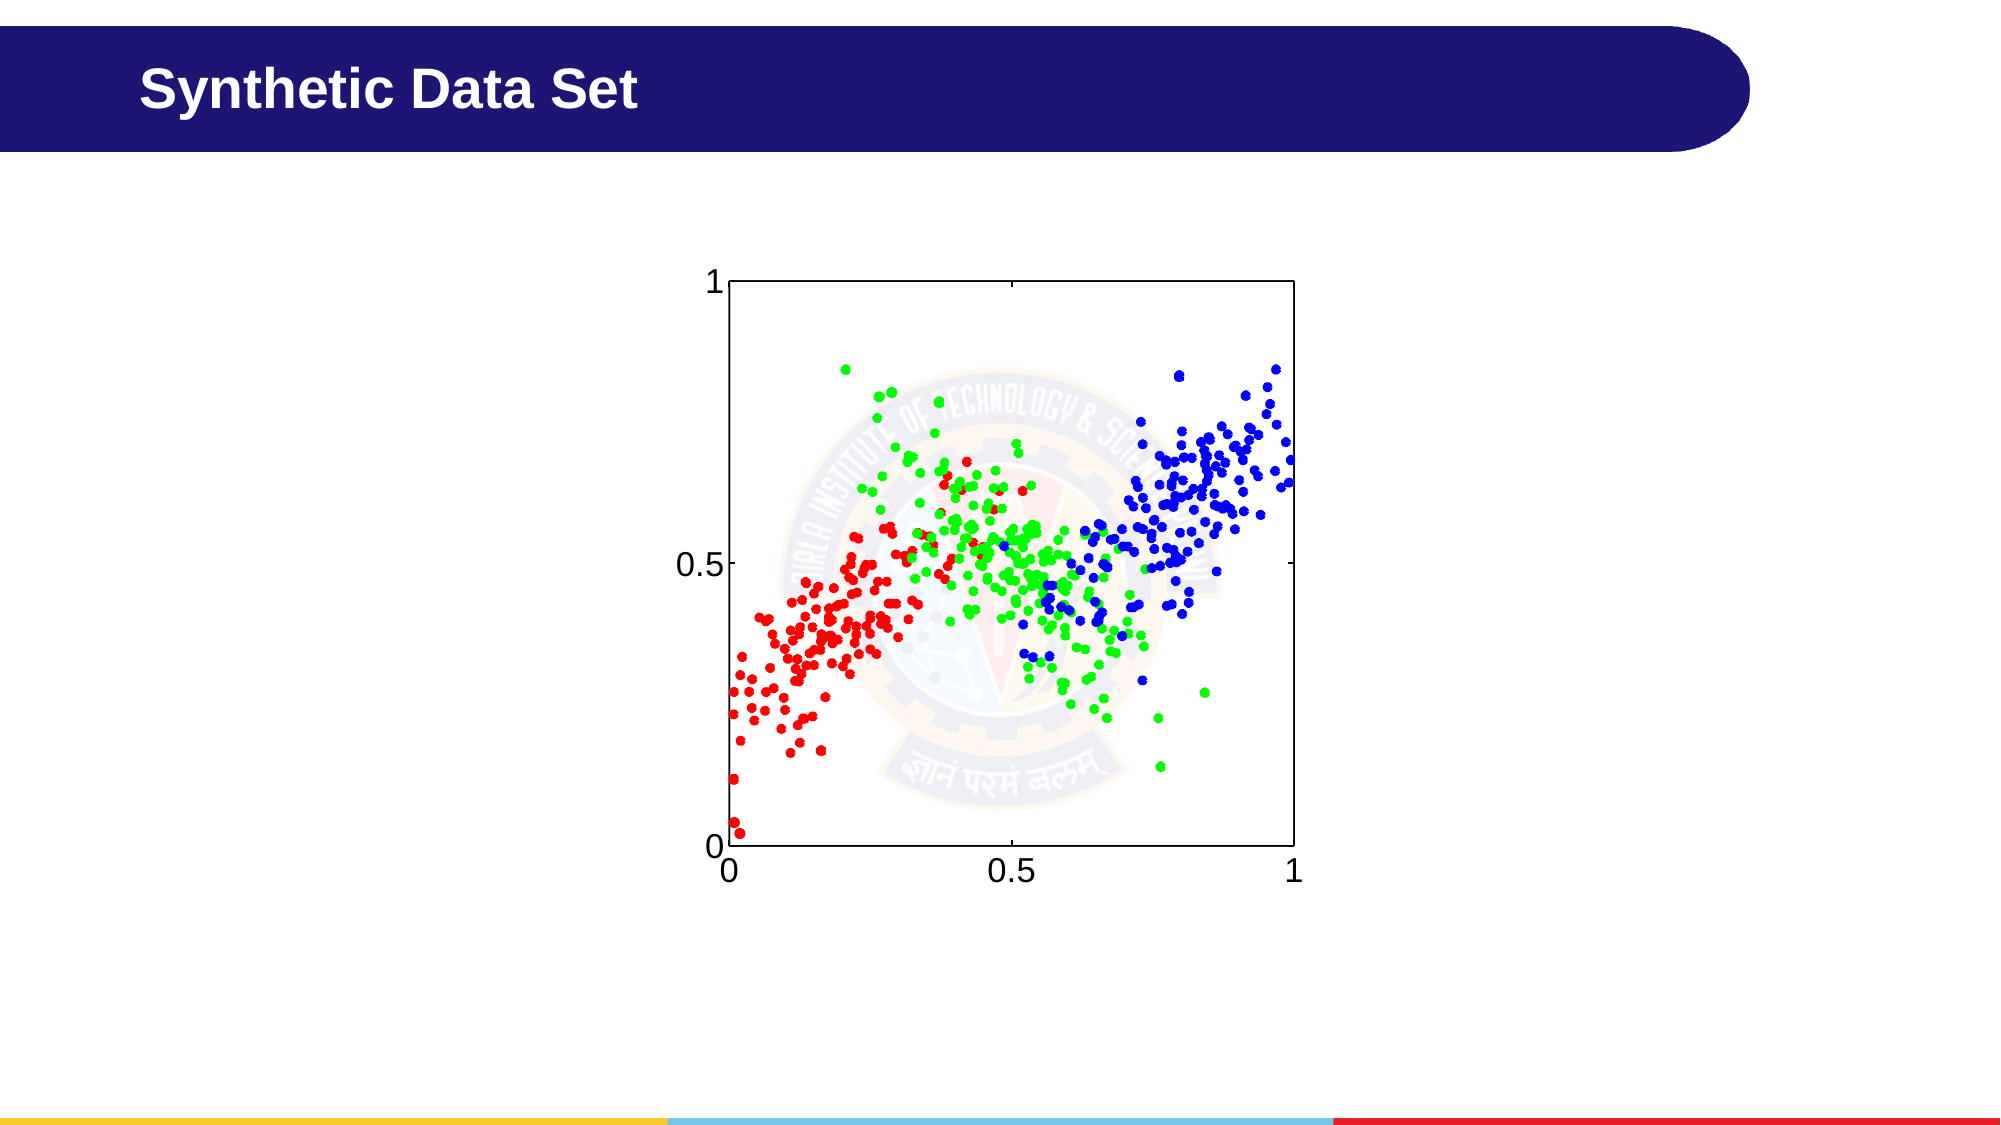

# Synthetic Data Set

1

0.5
0

0
0.5
1

(a)